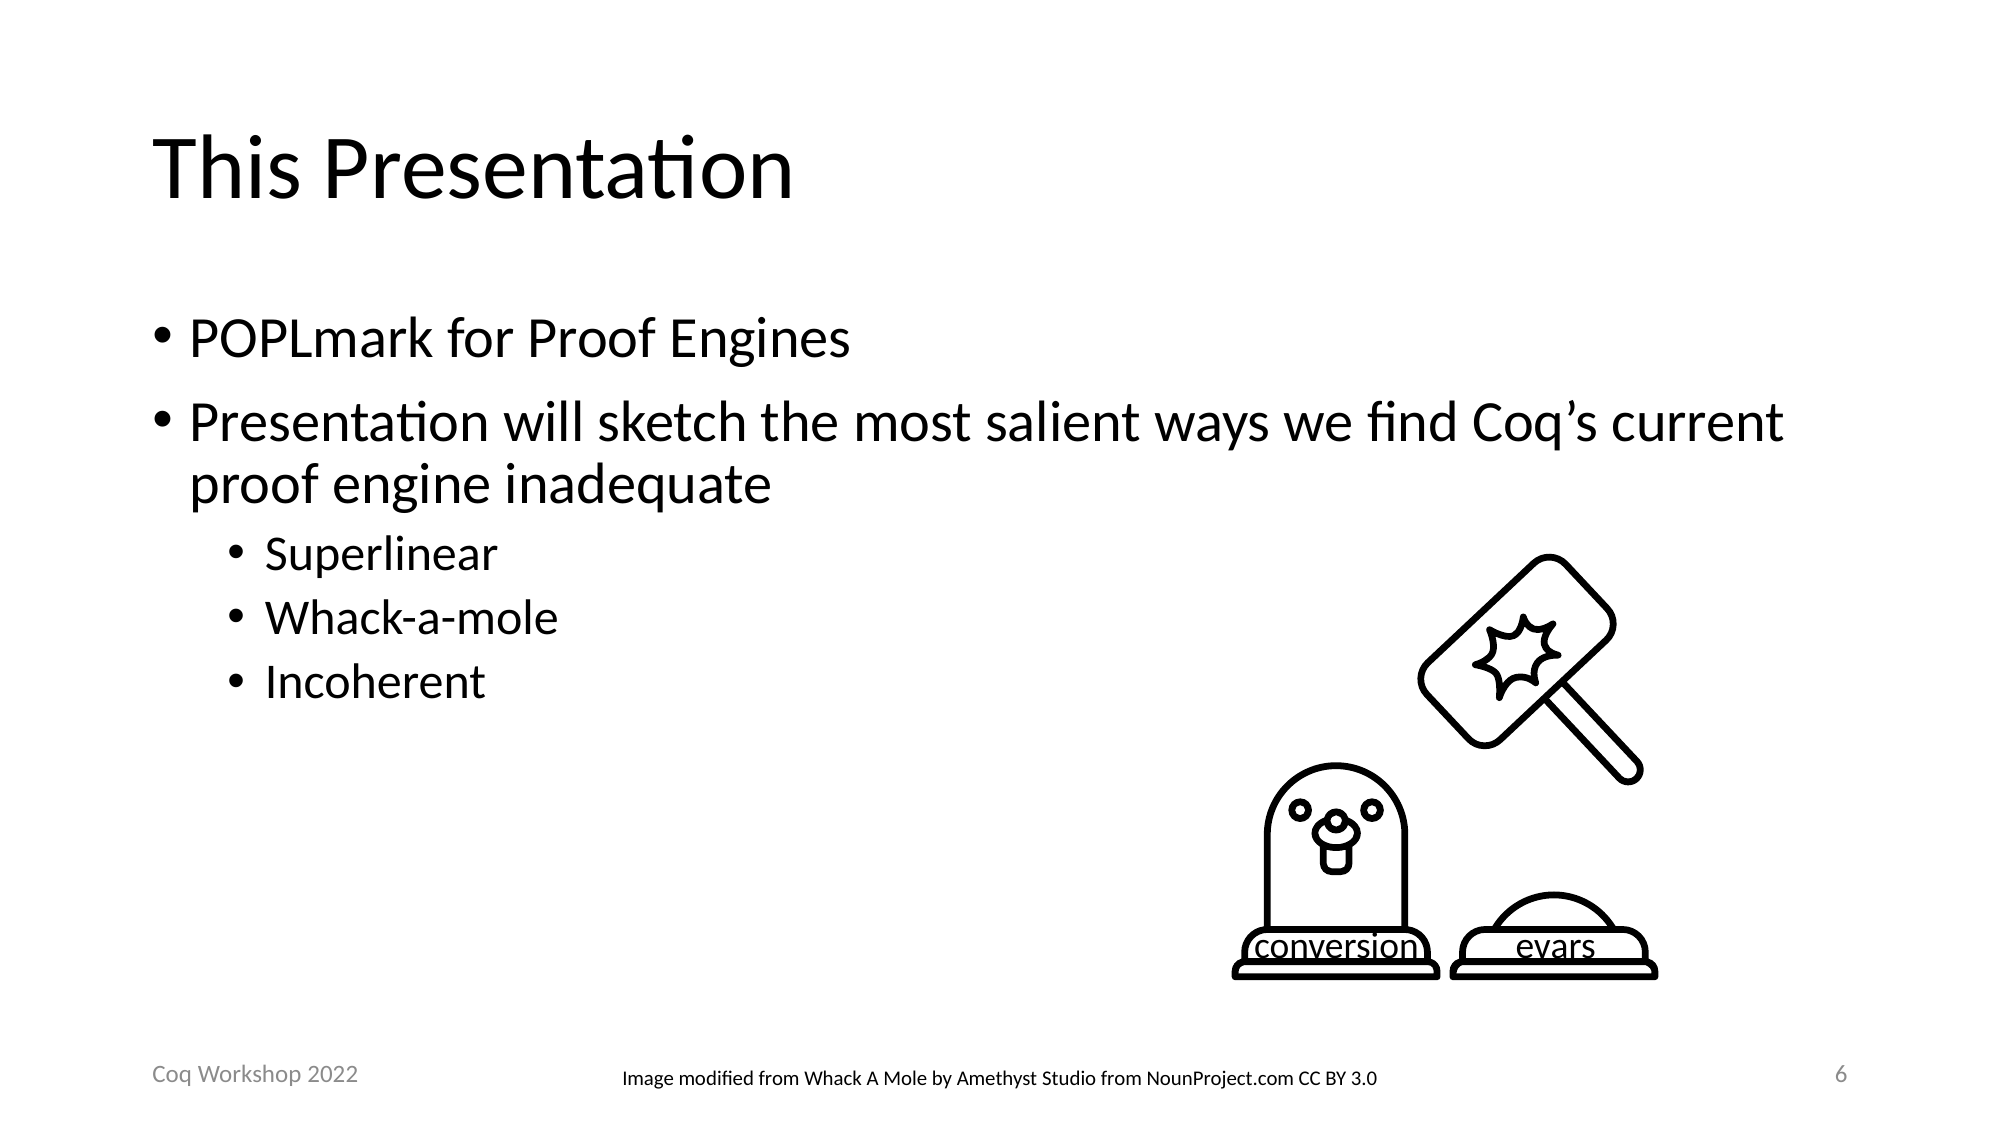

# This Presentation
POPLmark for Proof Engines
Presentation will sketch the most salient ways we find Coq’s current proof engine inadequate
Superlinear
Whack-a-mole
Incoherent

evars
conversion
Coq Workshop 2022
6
Image modified from Whack A Mole by Amethyst Studio from NounProject.com CC BY 3.0